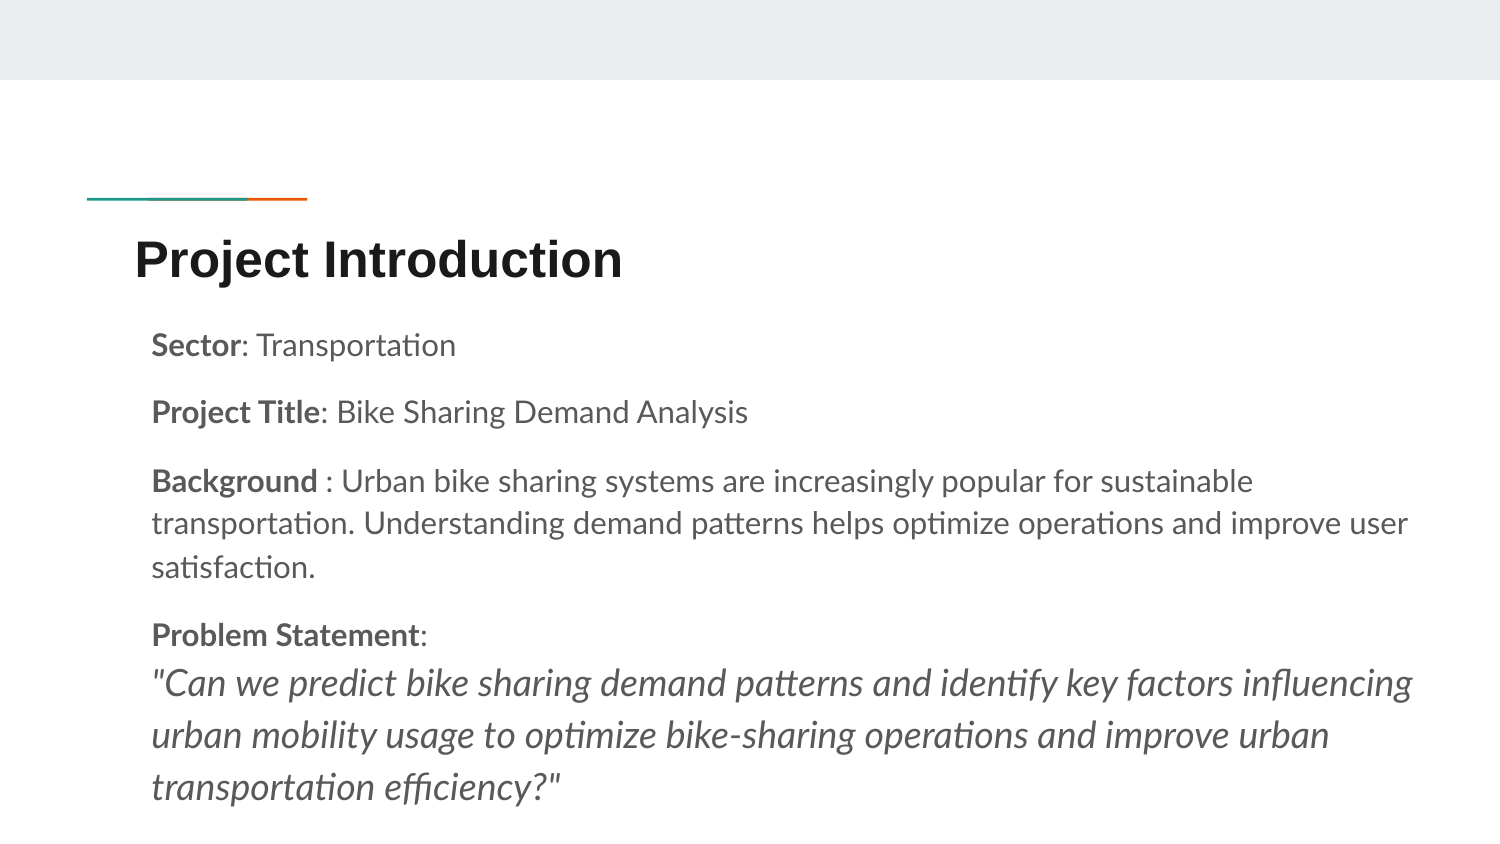

# Project Introduction
Sector: Transportation
Project Title: Bike Sharing Demand Analysis
Background : Urban bike sharing systems are increasingly popular for sustainable transportation. Understanding demand patterns helps optimize operations and improve user satisfaction.
Problem Statement:
"Can we predict bike sharing demand patterns and identify key factors influencing urban mobility usage to optimize bike-sharing operations and improve urban transportation efficiency?"